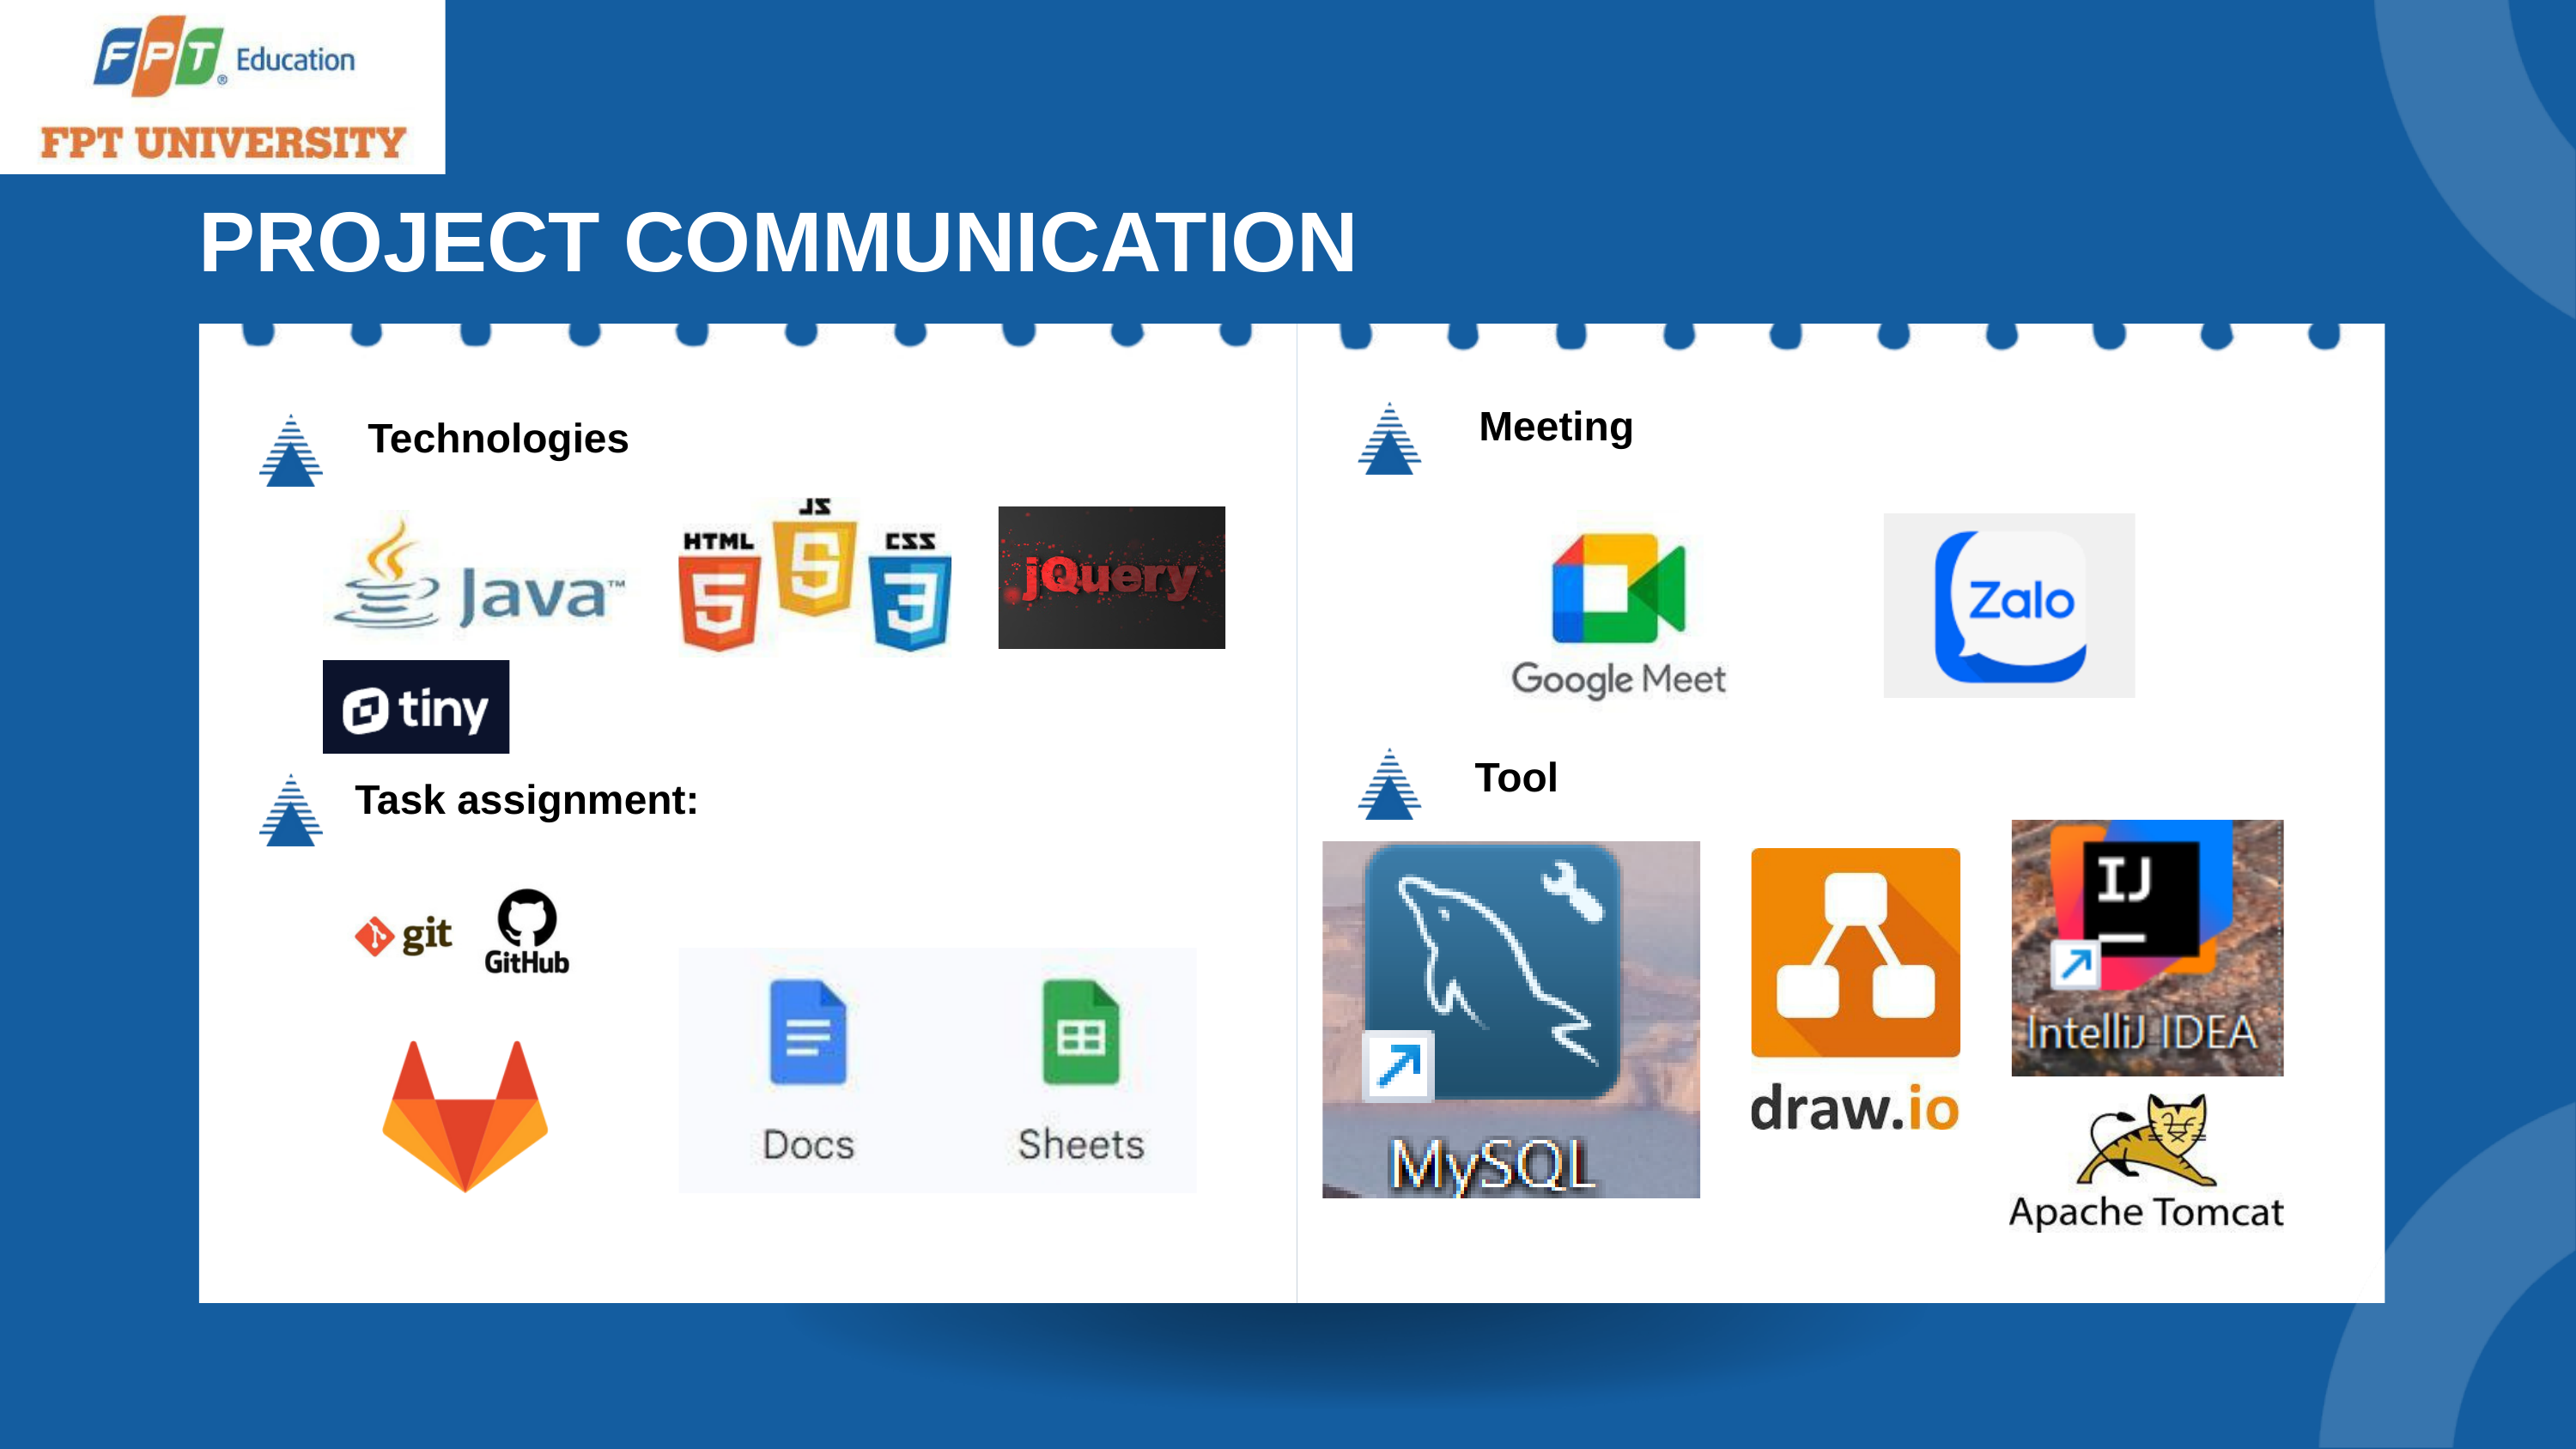

PROJECT COMMUNICATION

Meeting
Technologies

Tool
Task assignment: